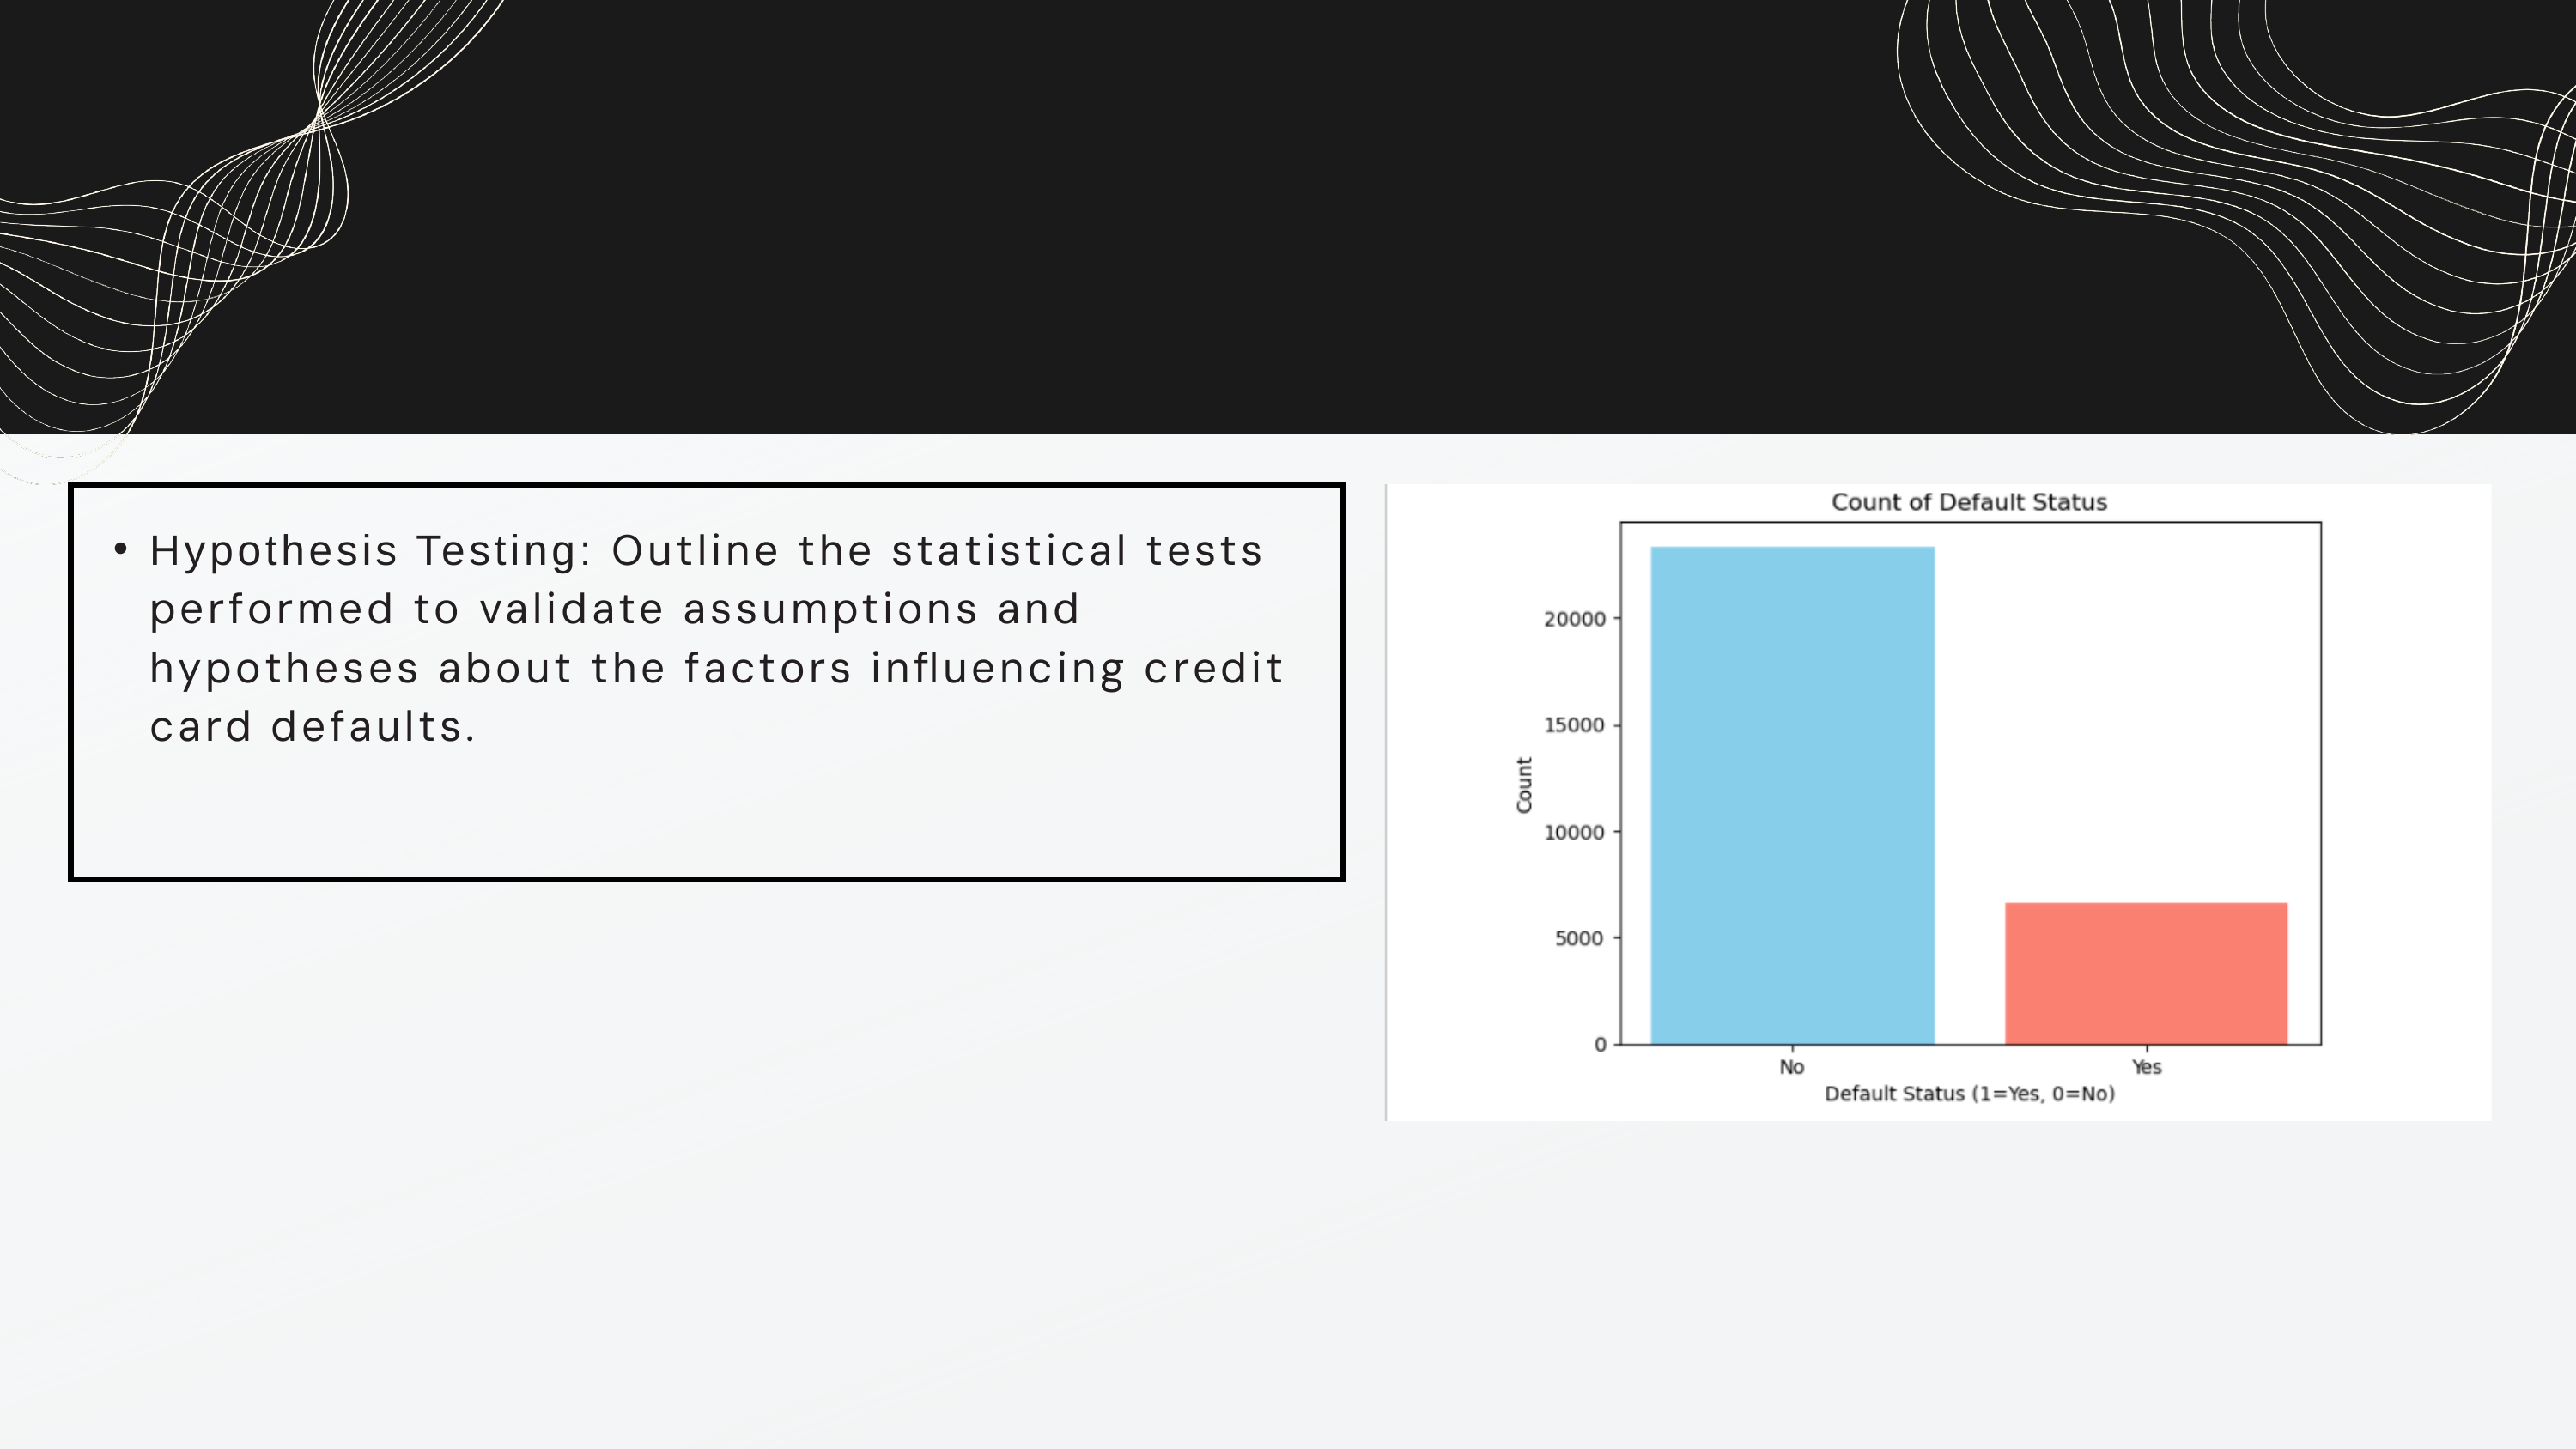

Hypothesis Testing: Outline the statistical tests performed to validate assumptions and hypotheses about the factors influencing credit card defaults.